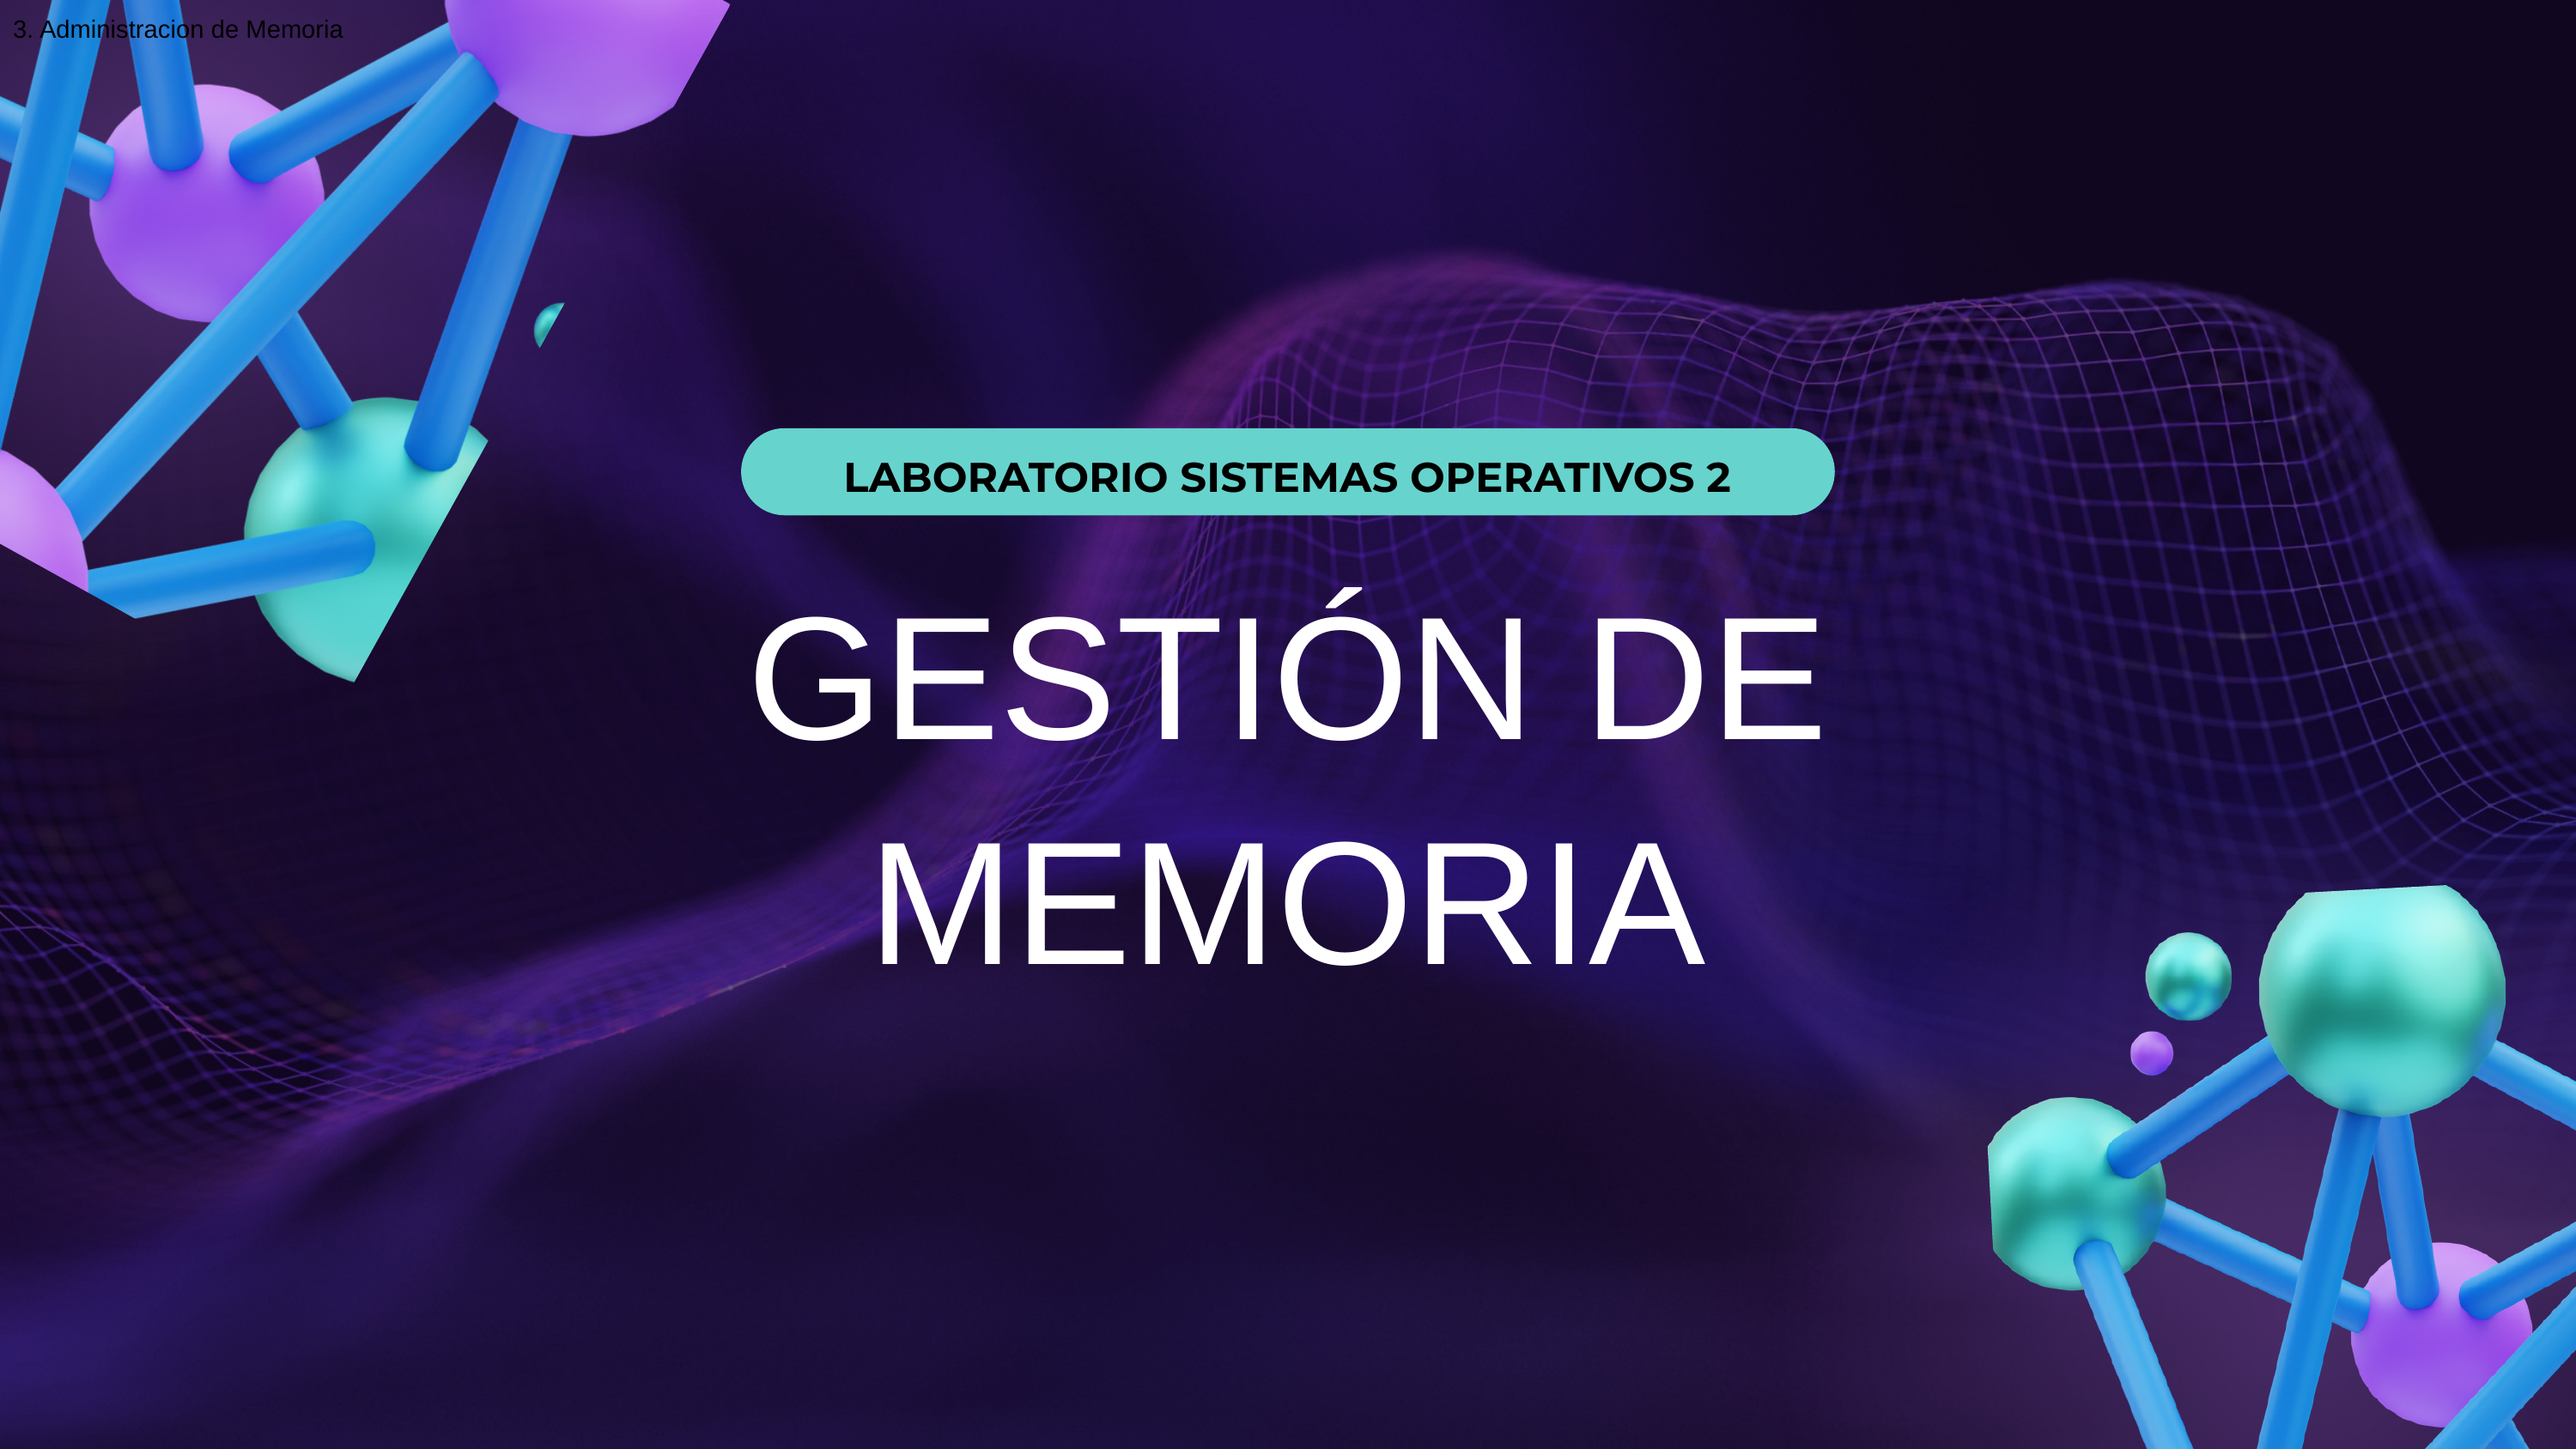

3. Administracion de Memoria

LABORATORIO SISTEMAS OPERATIVOS 2
GESTIÓN DE MEMORIA